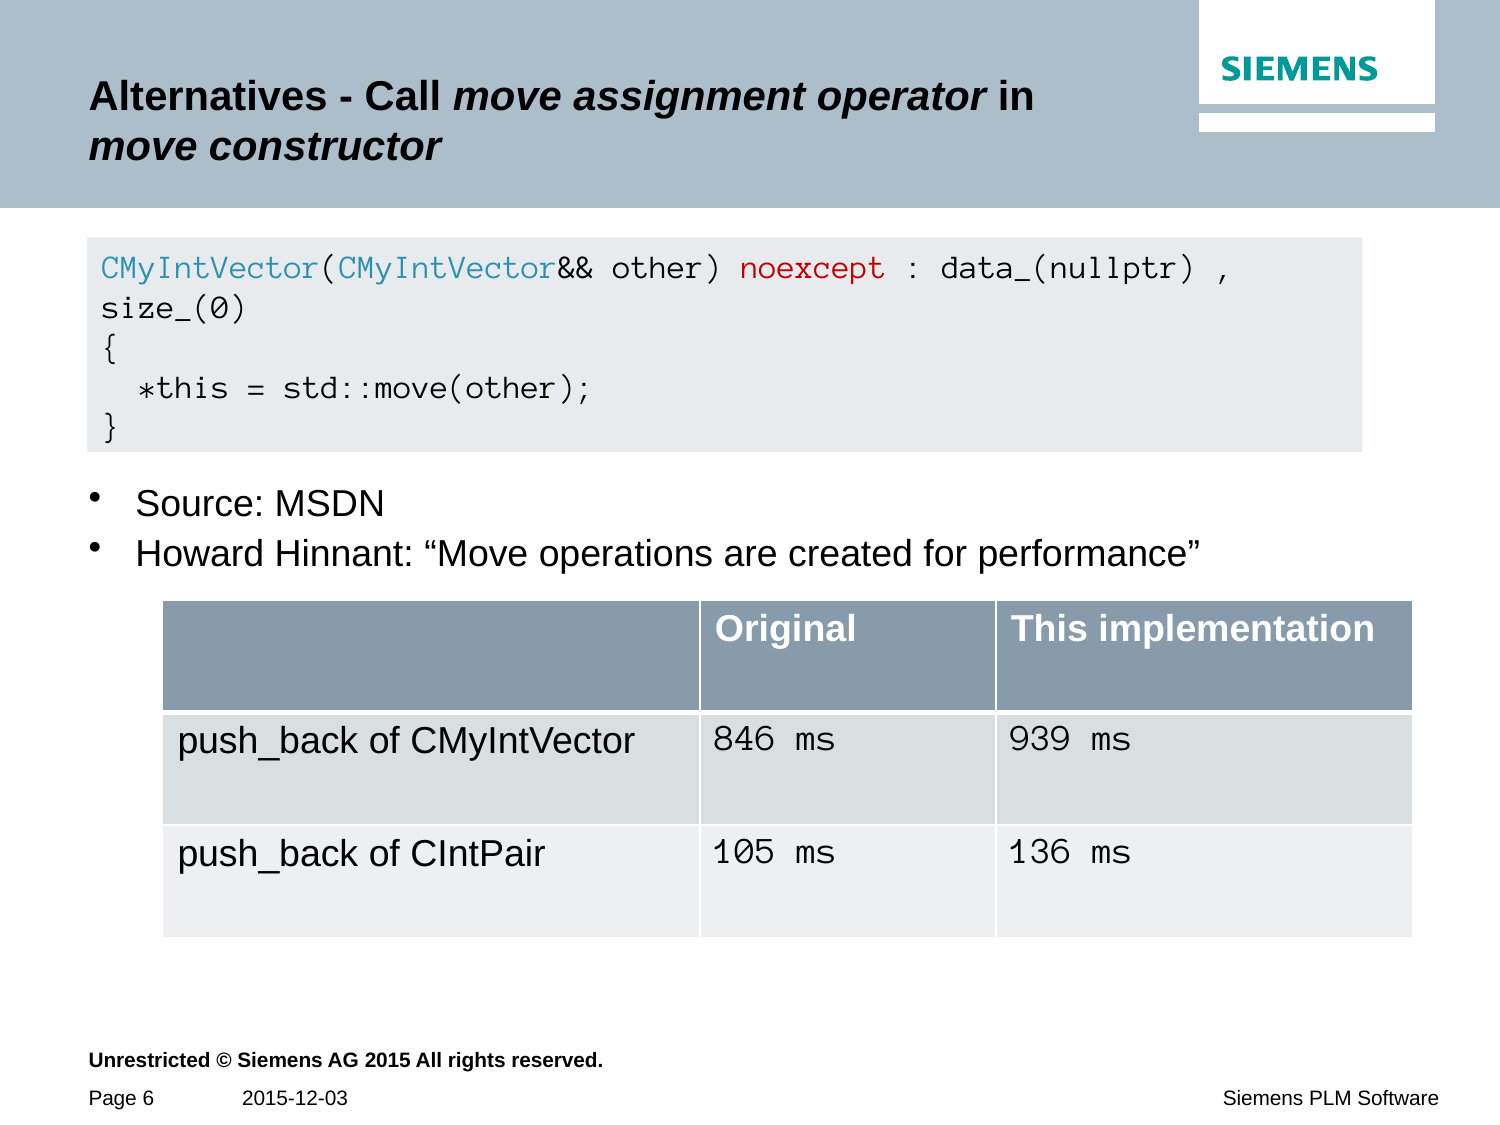

# Alternatives - Call move assignment operator in move constructor

Source: MSDN
Howard Hinnant: “Move operations are created for performance”

CMyIntVector(CMyIntVector&& other) noexcept : data_(nullptr) , size_(0)
{
  *this = std::move(other);
}
|  | Original | This implementation |
| --- | --- | --- |
| push\_back of CMyIntVector | 846 ms | 939 ms |
| push\_back of CIntPair | 105 ms | 136 ms |